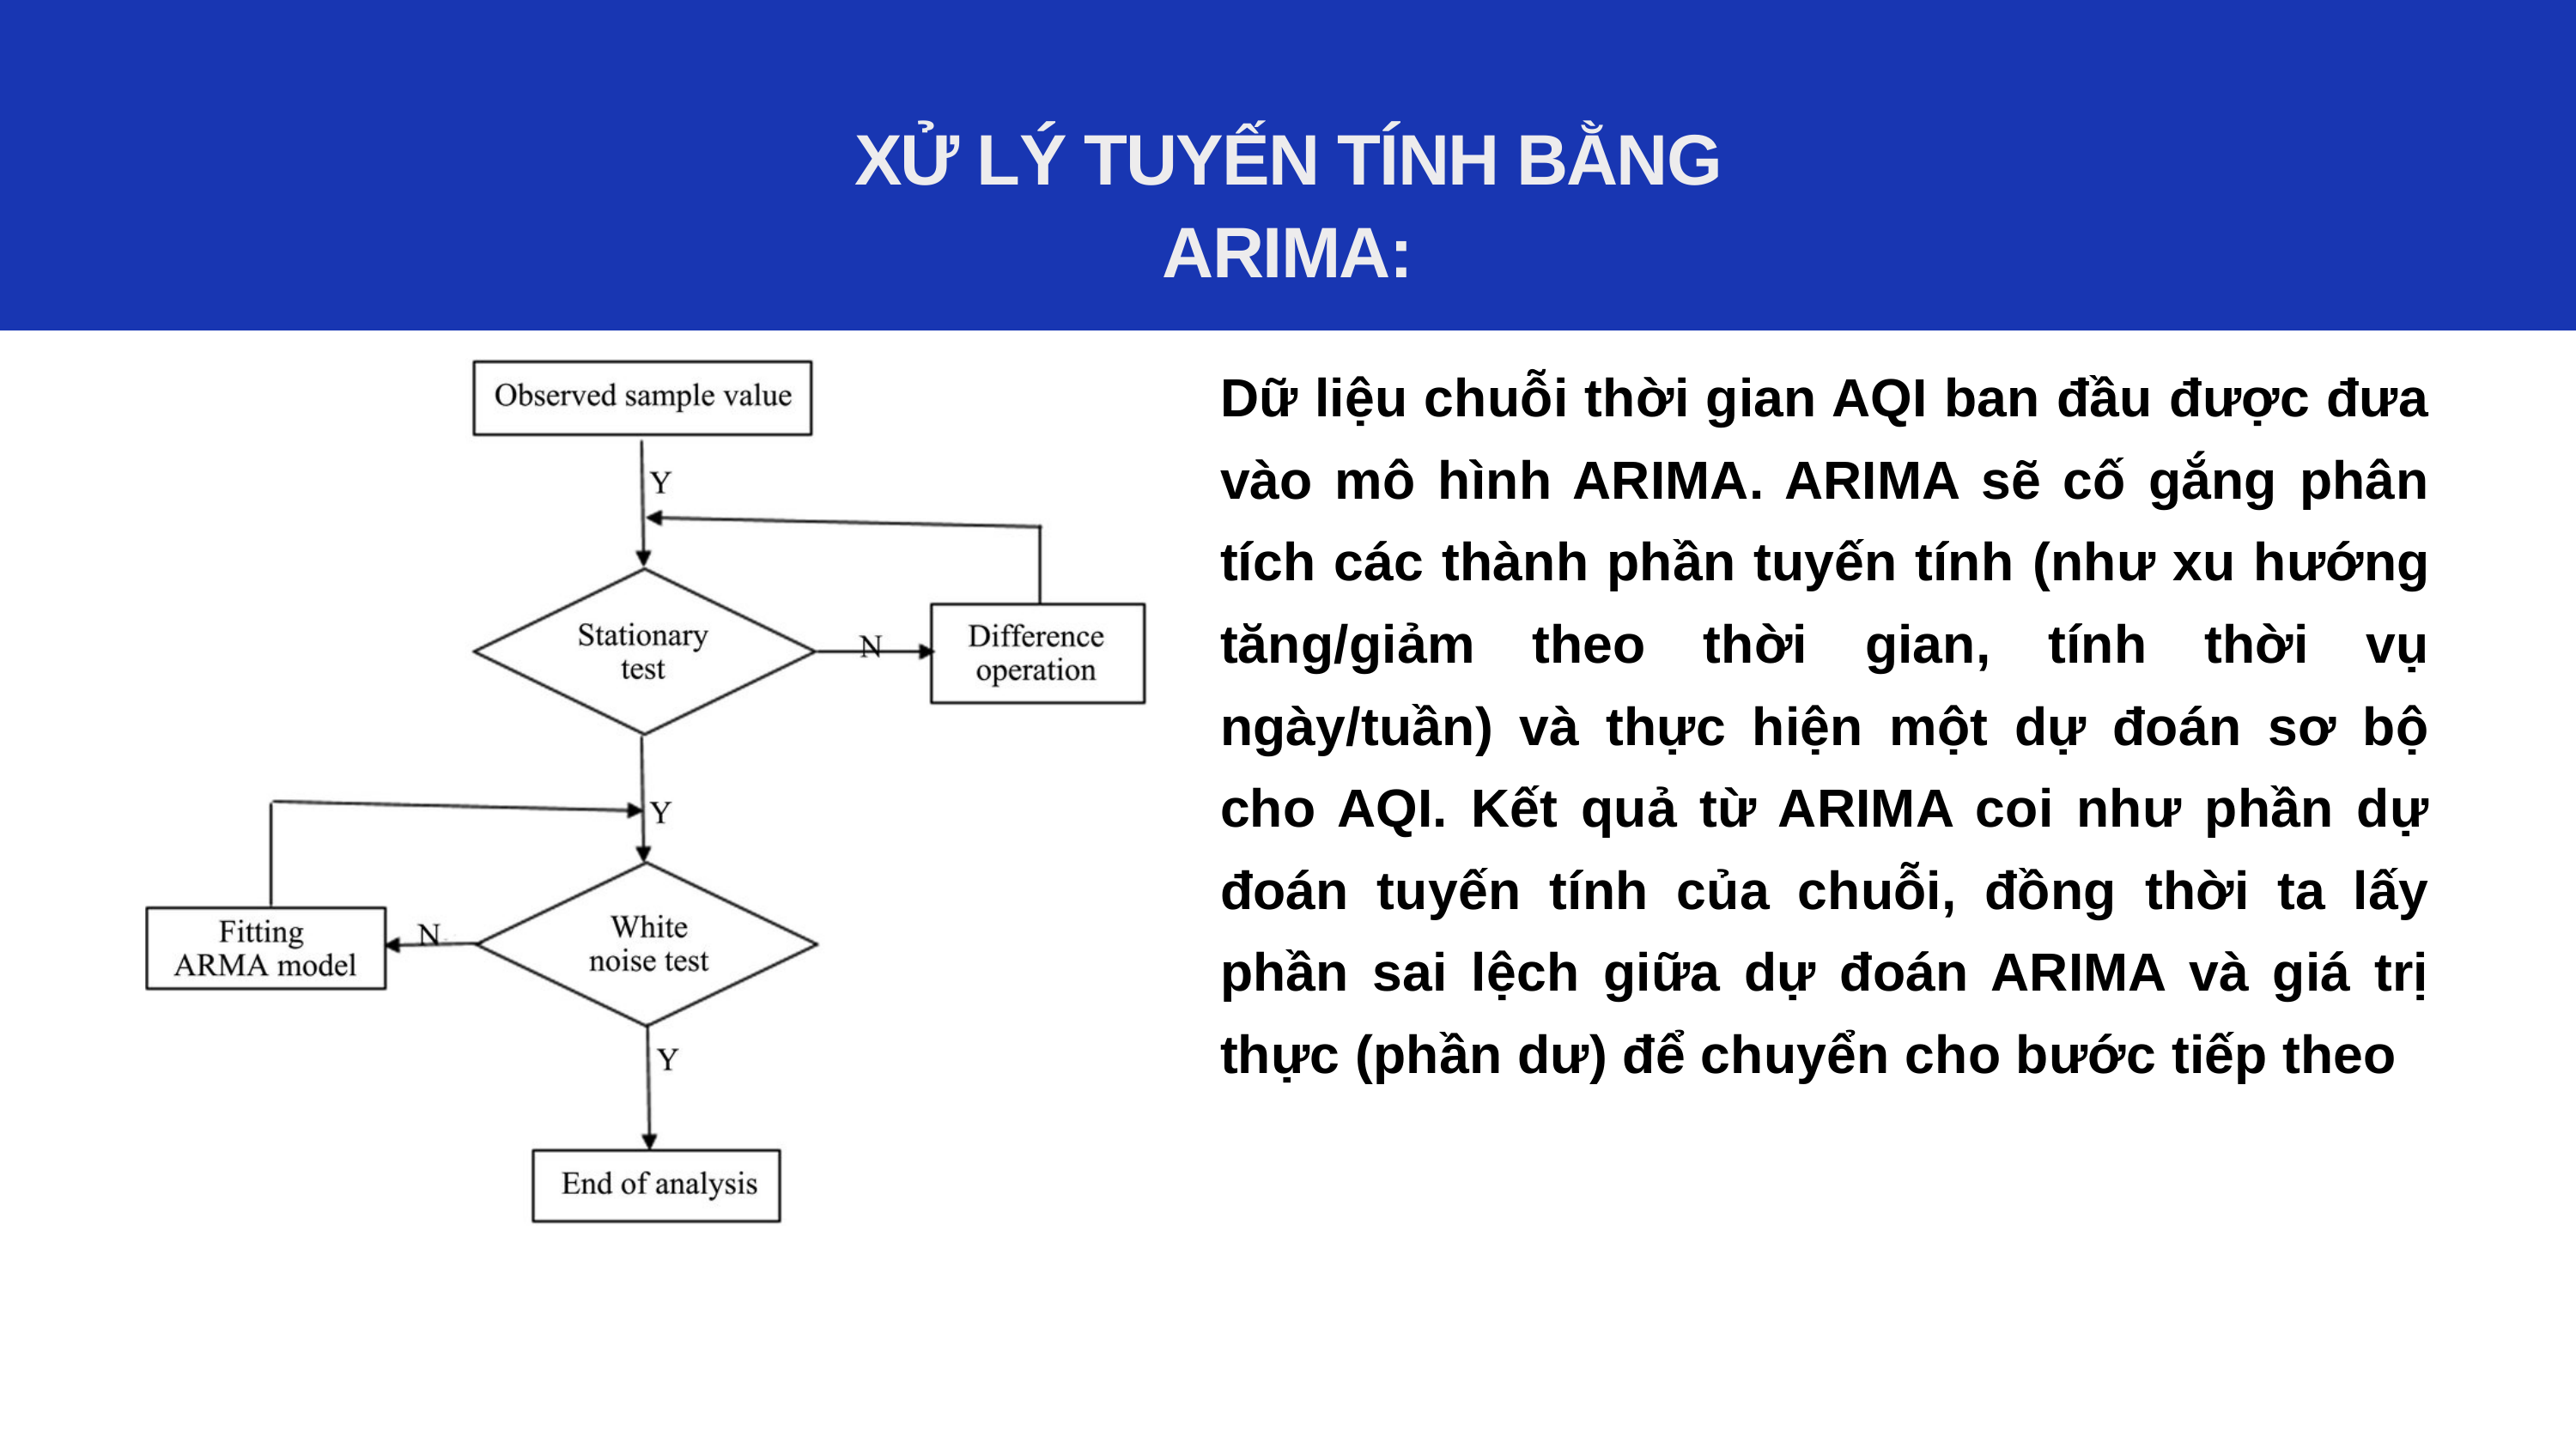

XỬ LÝ TUYẾN TÍNH BẰNG ARIMA:
Dữ liệu chuỗi thời gian AQI ban đầu được đưa vào mô hình ARIMA. ARIMA sẽ cố gắng phân tích các thành phần tuyến tính (như xu hướng tăng/giảm theo thời gian, tính thời vụ ngày/tuần) và thực hiện một dự đoán sơ bộ cho AQI. Kết quả từ ARIMA coi như phần dự đoán tuyến tính của chuỗi, đồng thời ta lấy phần sai lệch giữa dự đoán ARIMA và giá trị thực (phần dư) để chuyển cho bước tiếp theo